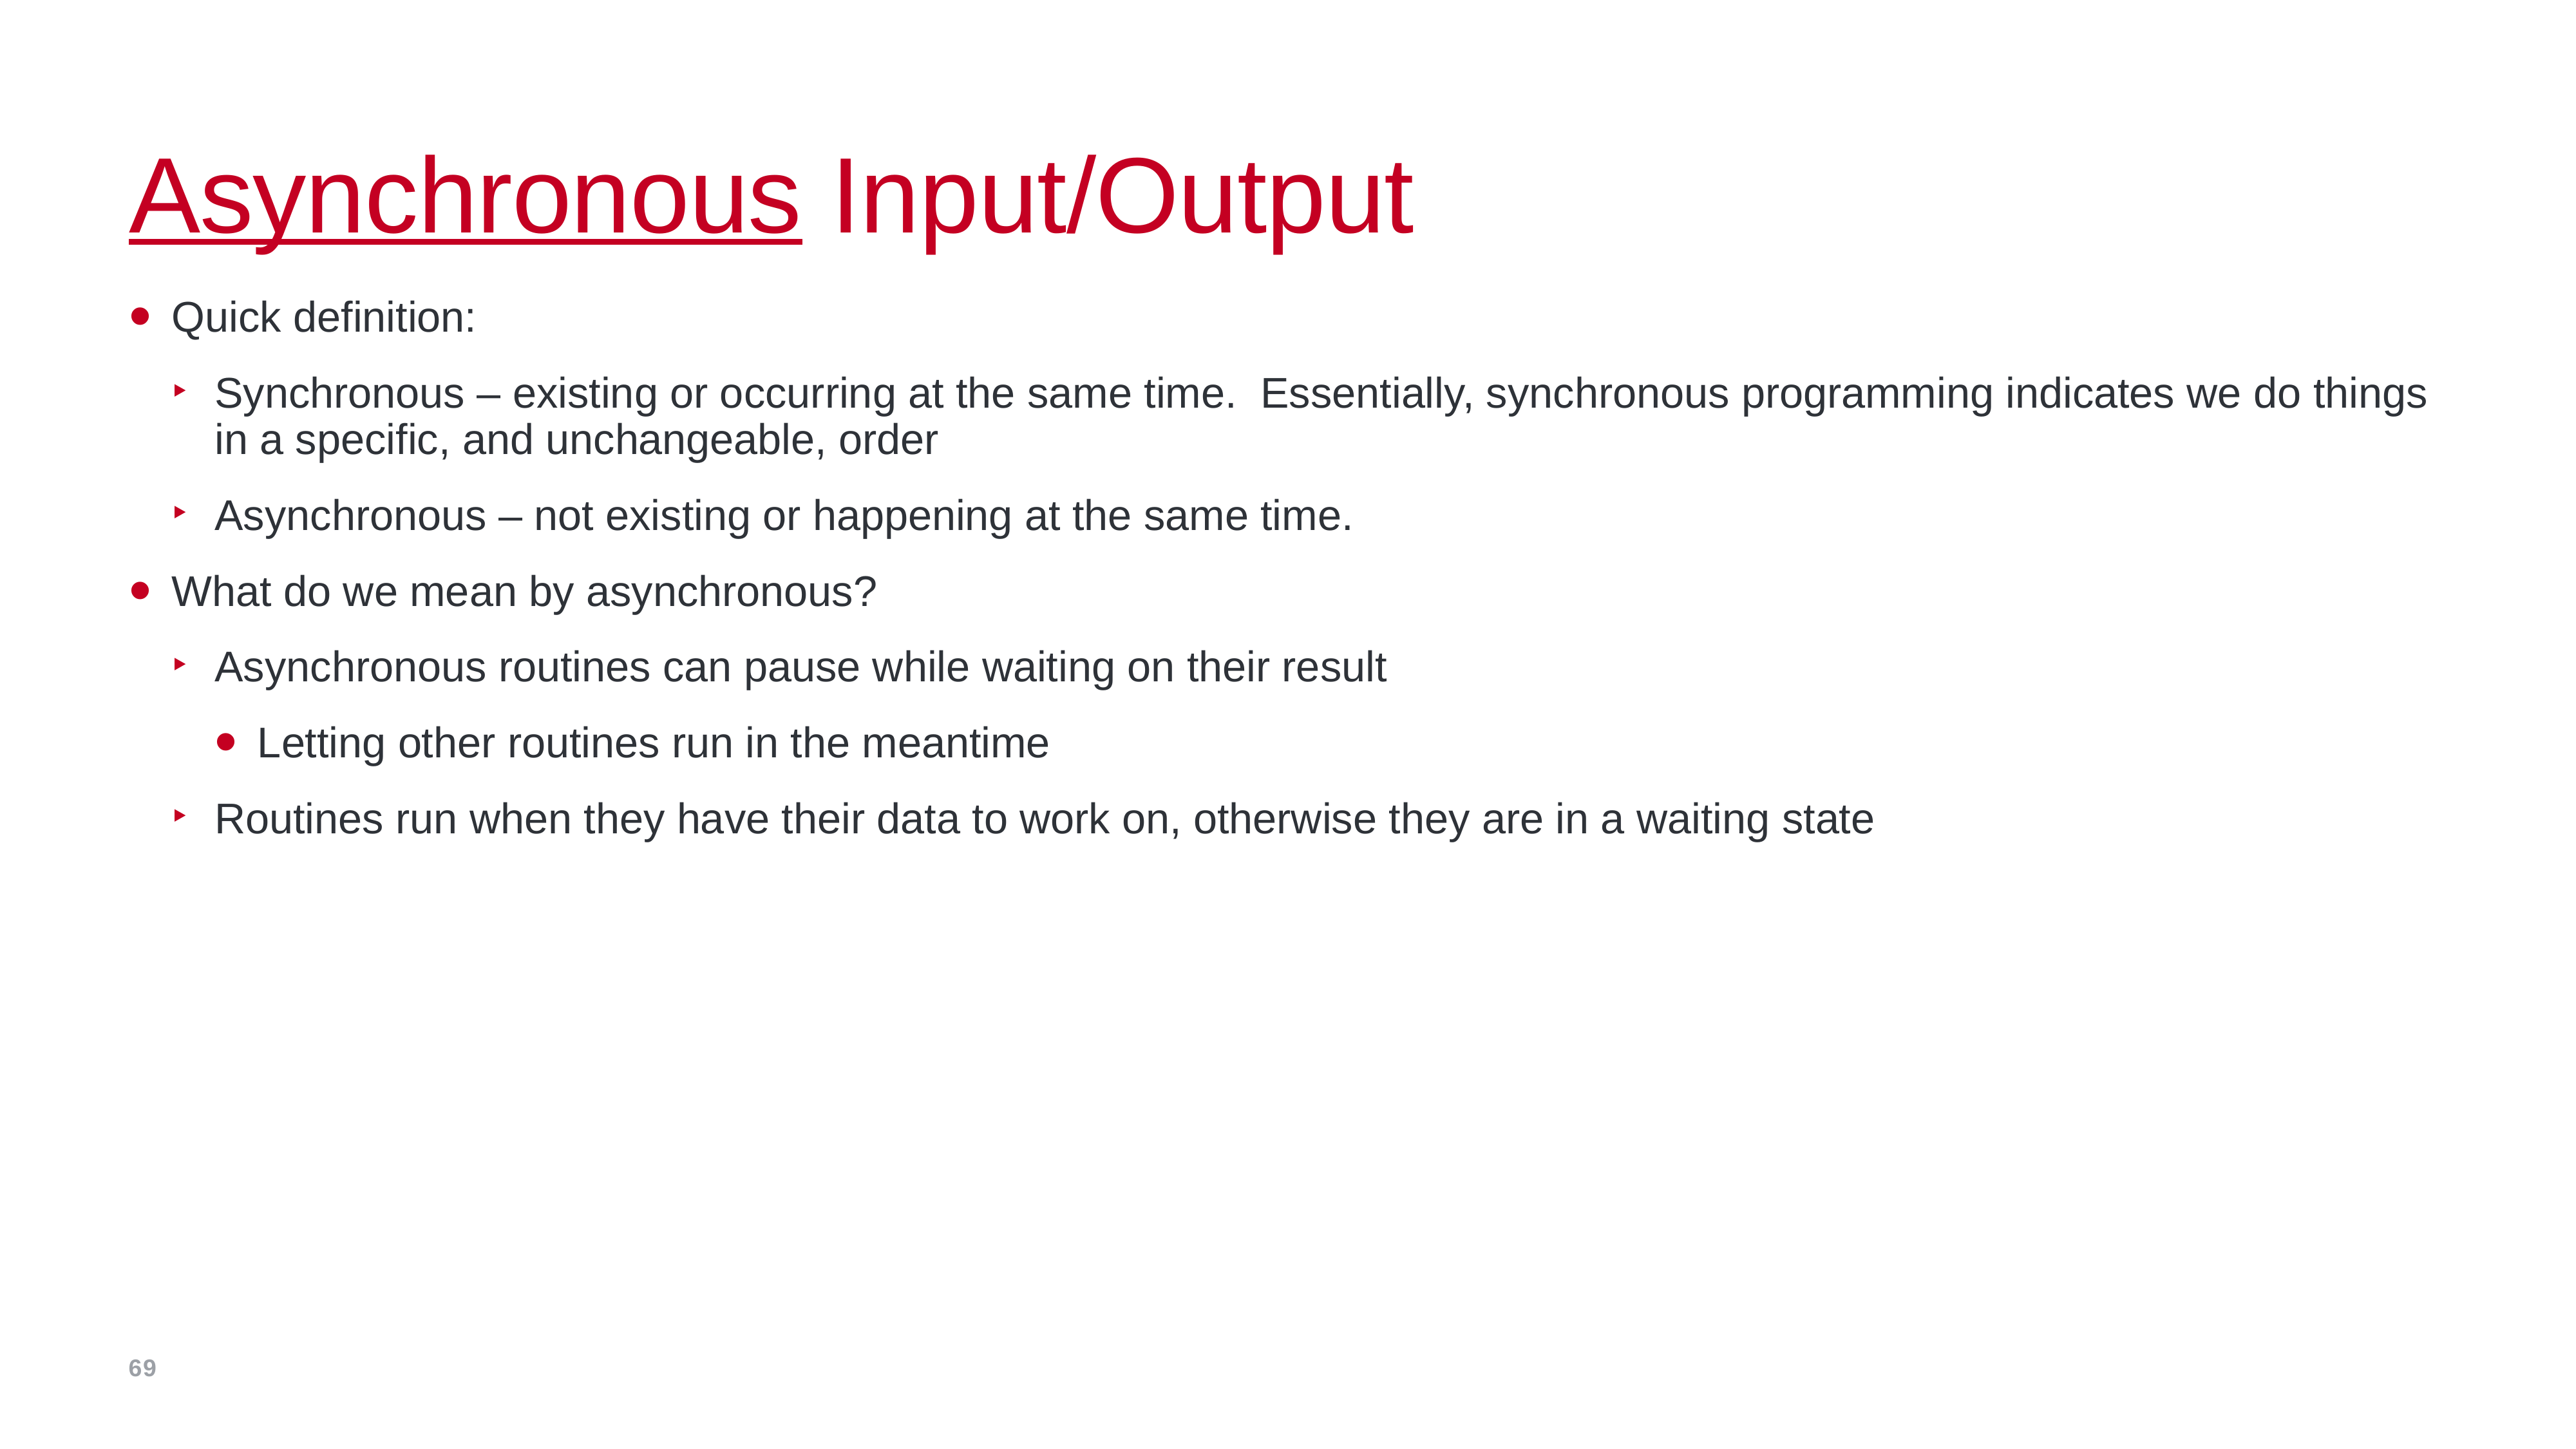

# Asynchronous Input/Output
Quick definition:
Synchronous – existing or occurring at the same time.  Essentially, synchronous programming indicates we do things in a specific, and unchangeable, order
Asynchronous – not existing or happening at the same time.
What do we mean by asynchronous?
Asynchronous routines can pause while waiting on their result
Letting other routines run in the meantime
Routines run when they have their data to work on, otherwise they are in a waiting state
69